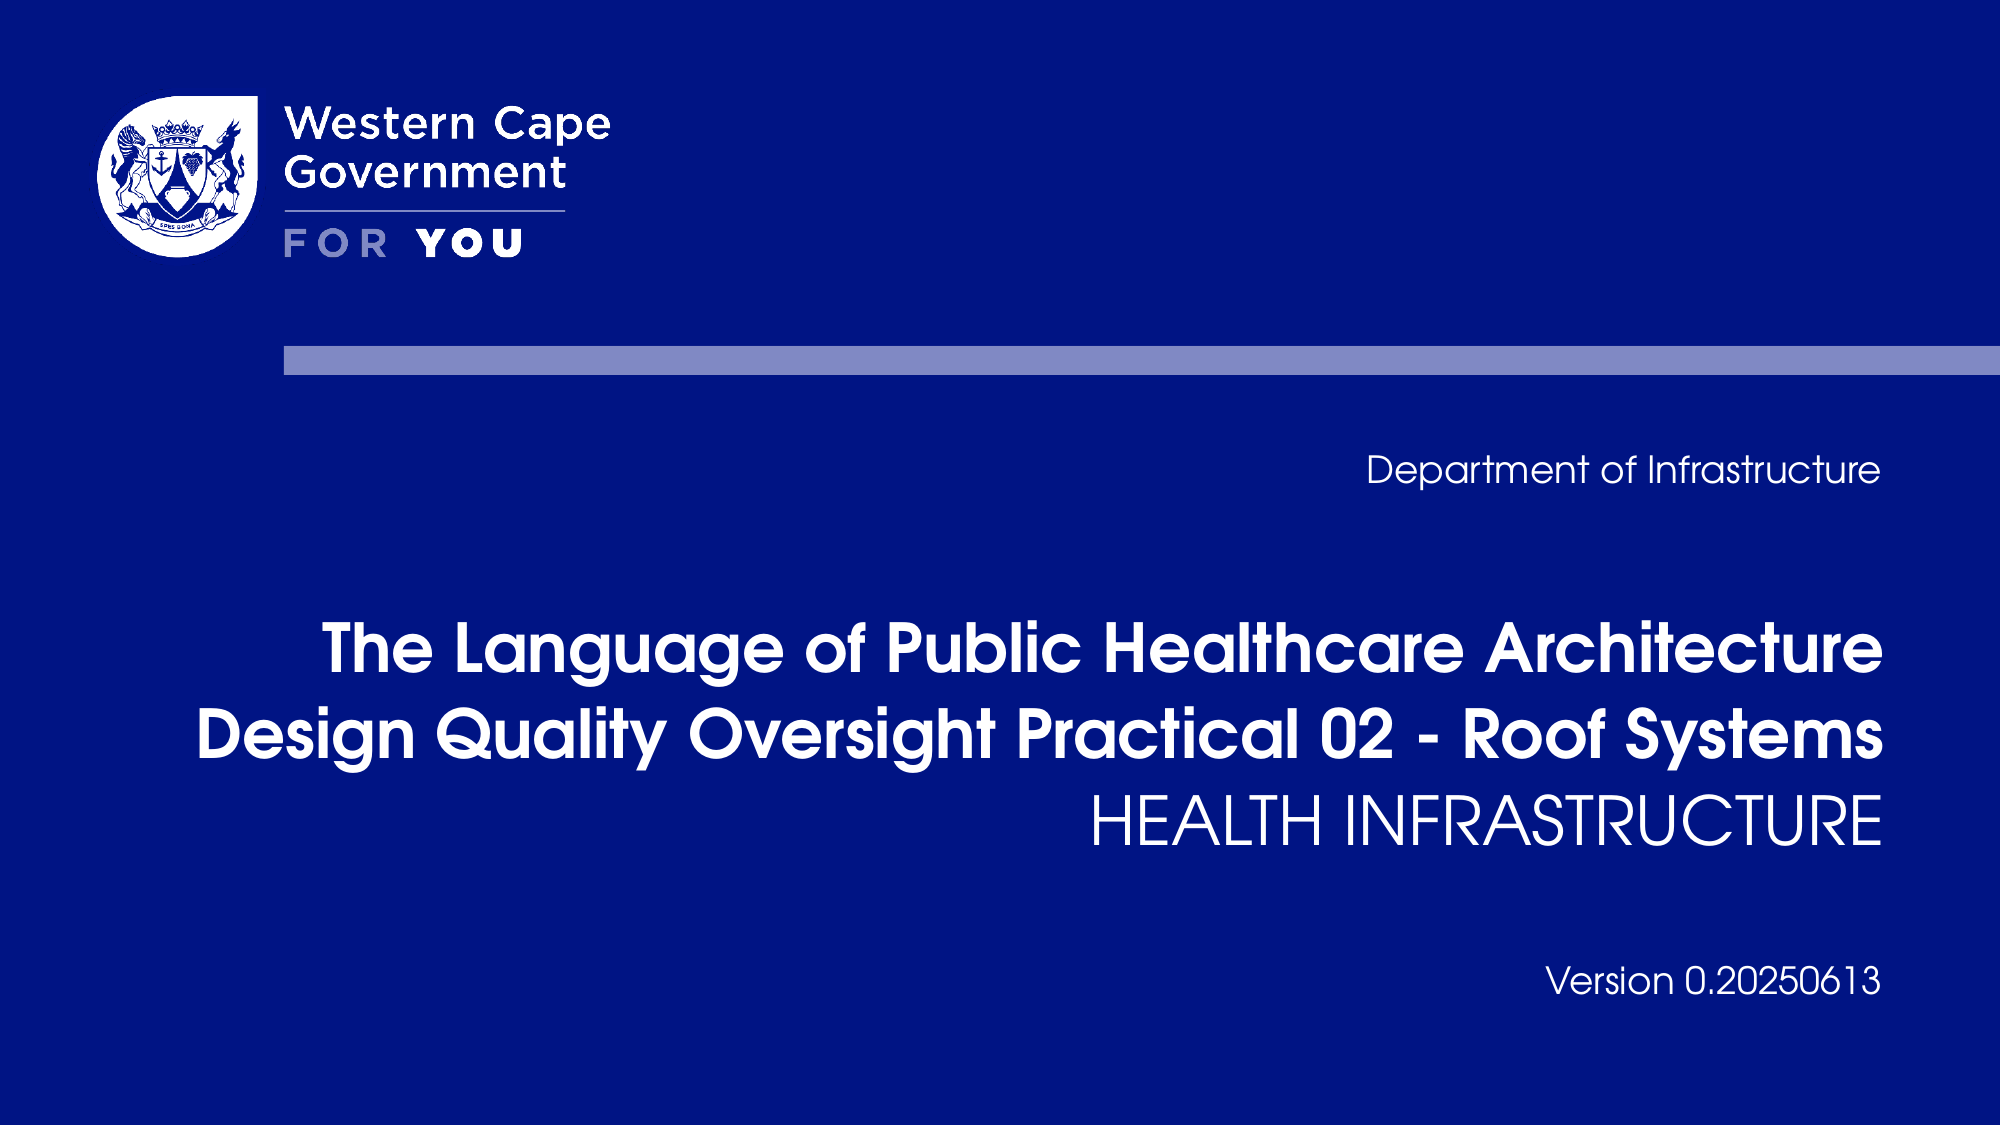

Department of Infrastructure
The Language of Public Healthcare Architecture
Design Quality Oversight Practical 02 - Roof Systems
HEALTH INFRASTRUCTURE
Version 0.20250613